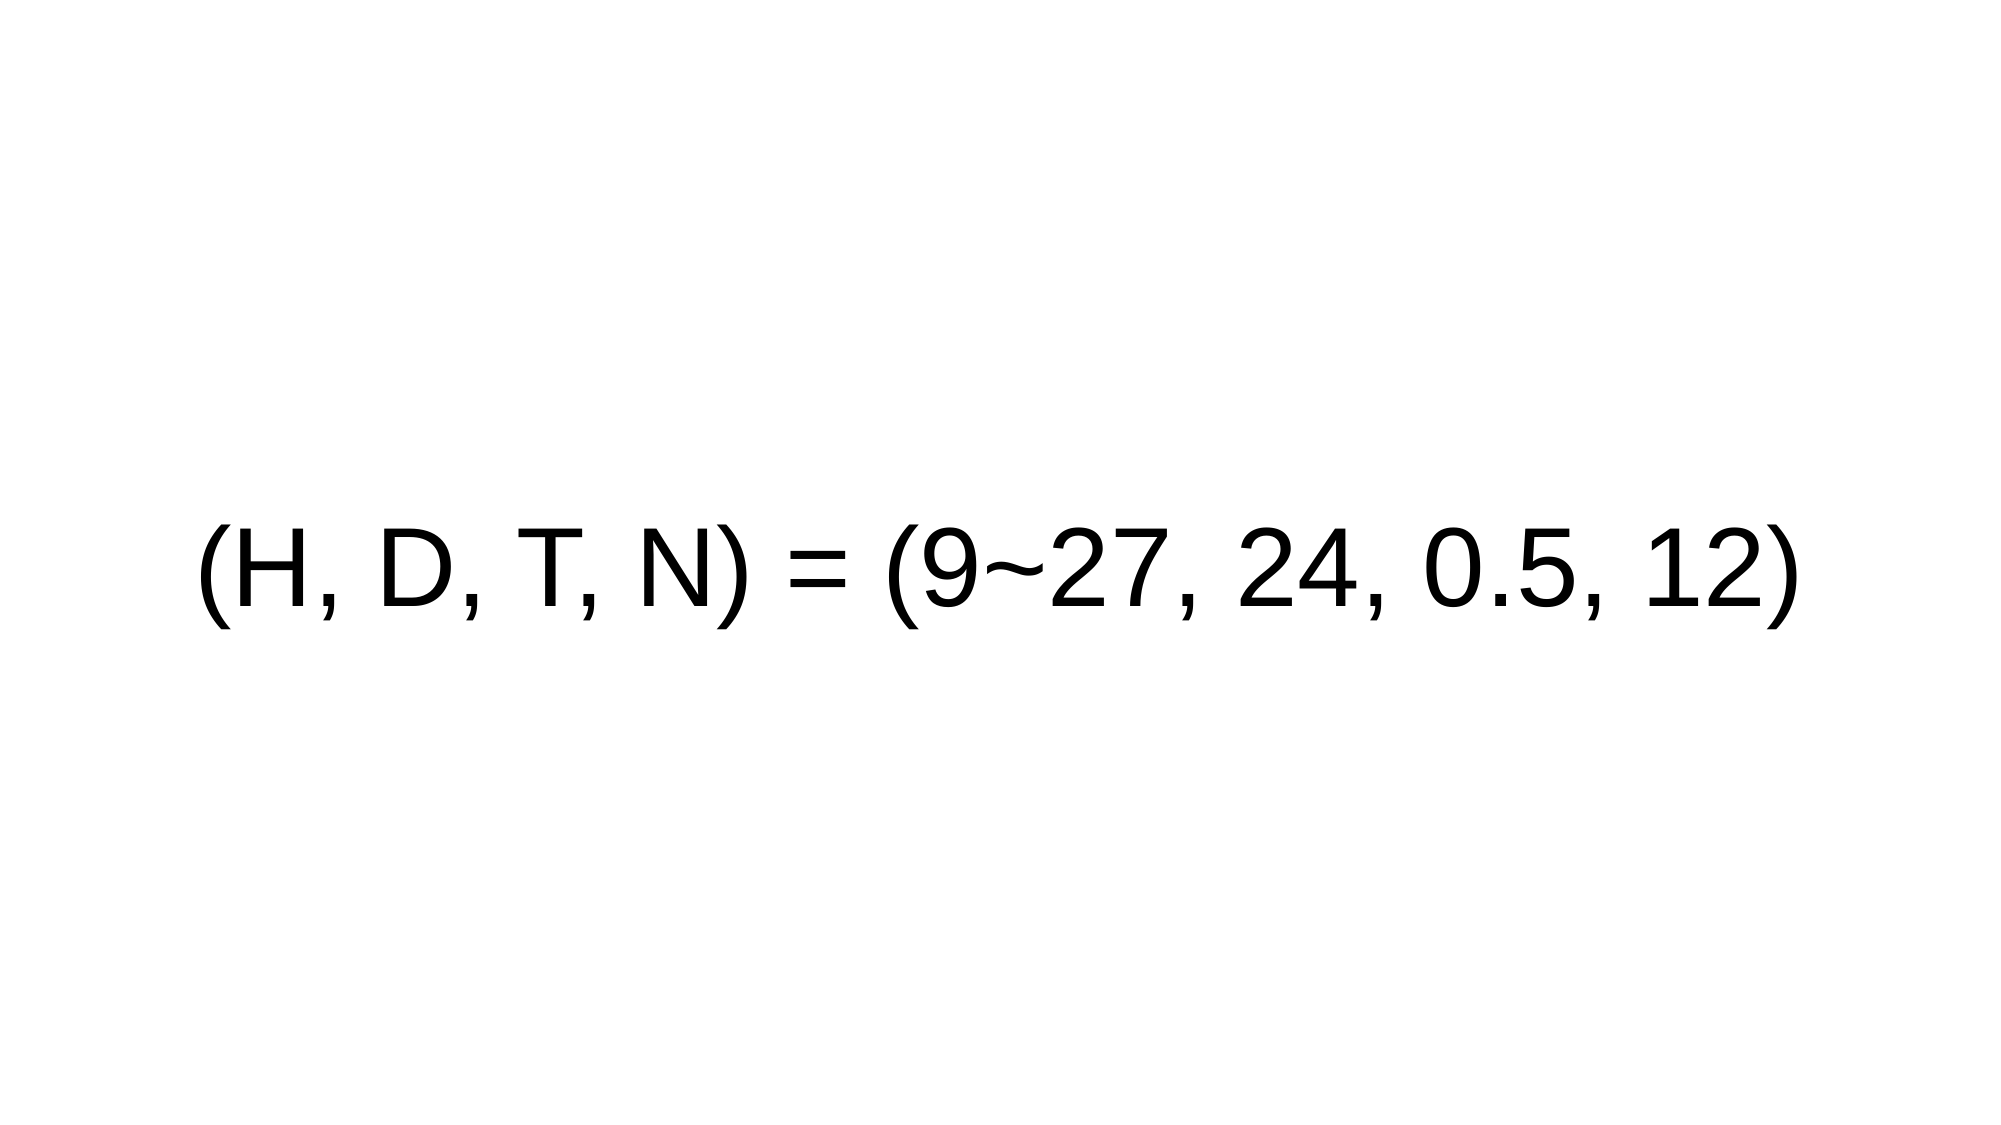

(H, D, T, N) = (9~27, 24, 0.5, 12)